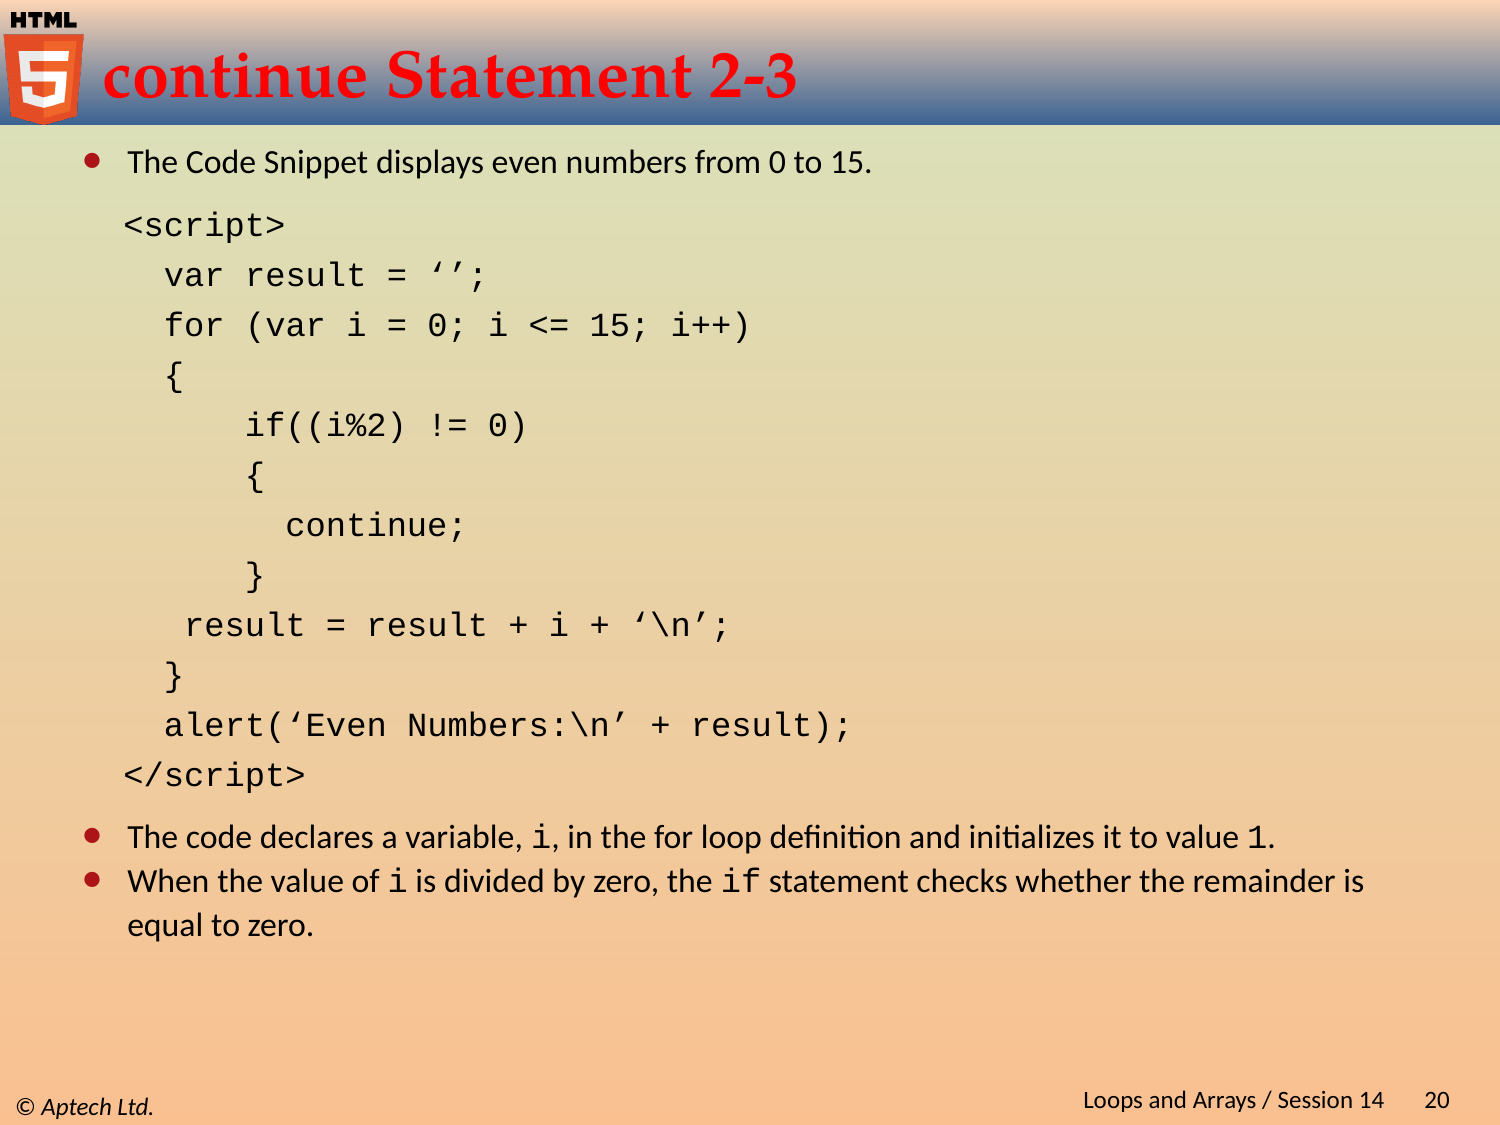

# continue Statement 2-3
The Code Snippet displays even numbers from 0 to 15.
<script>
  var result = ‘’;
  for (var i = 0; i <= 15; i++)
  {
      if((i%2) != 0)
      {
        continue;
      }
   result = result + i + ‘\n’;
  }
  alert(‘Even Numbers:\n’ + result);
</script>
The code declares a variable, i, in the for loop definition and initializes it to value 1.
When the value of i is divided by zero, the if statement checks whether the remainder is equal to zero.
Loops and Arrays / Session 14
20